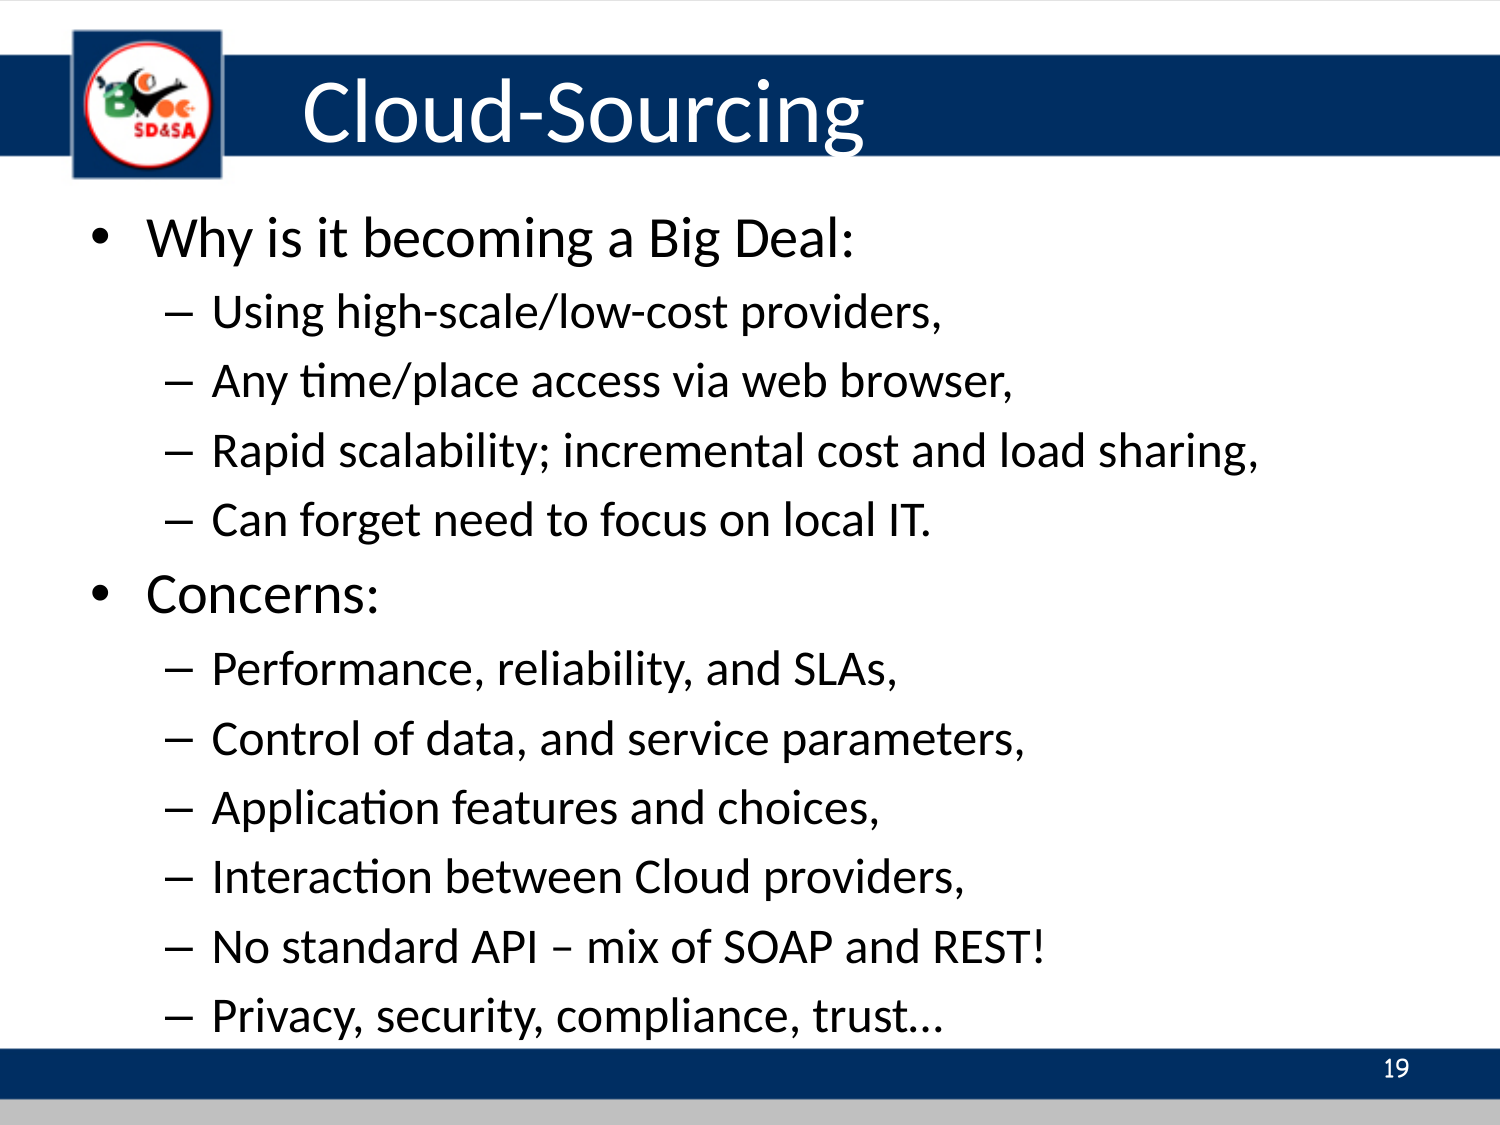

# Cloud-Sourcing
Why is it becoming a Big Deal:
Using high-scale/low-cost providers,
Any time/place access via web browser,
Rapid scalability; incremental cost and load sharing,
Can forget need to focus on local IT.
Concerns:
Performance, reliability, and SLAs,
Control of data, and service parameters,
Application features and choices,
Interaction between Cloud providers,
No standard API – mix of SOAP and REST!
Privacy, security, compliance, trust…
19